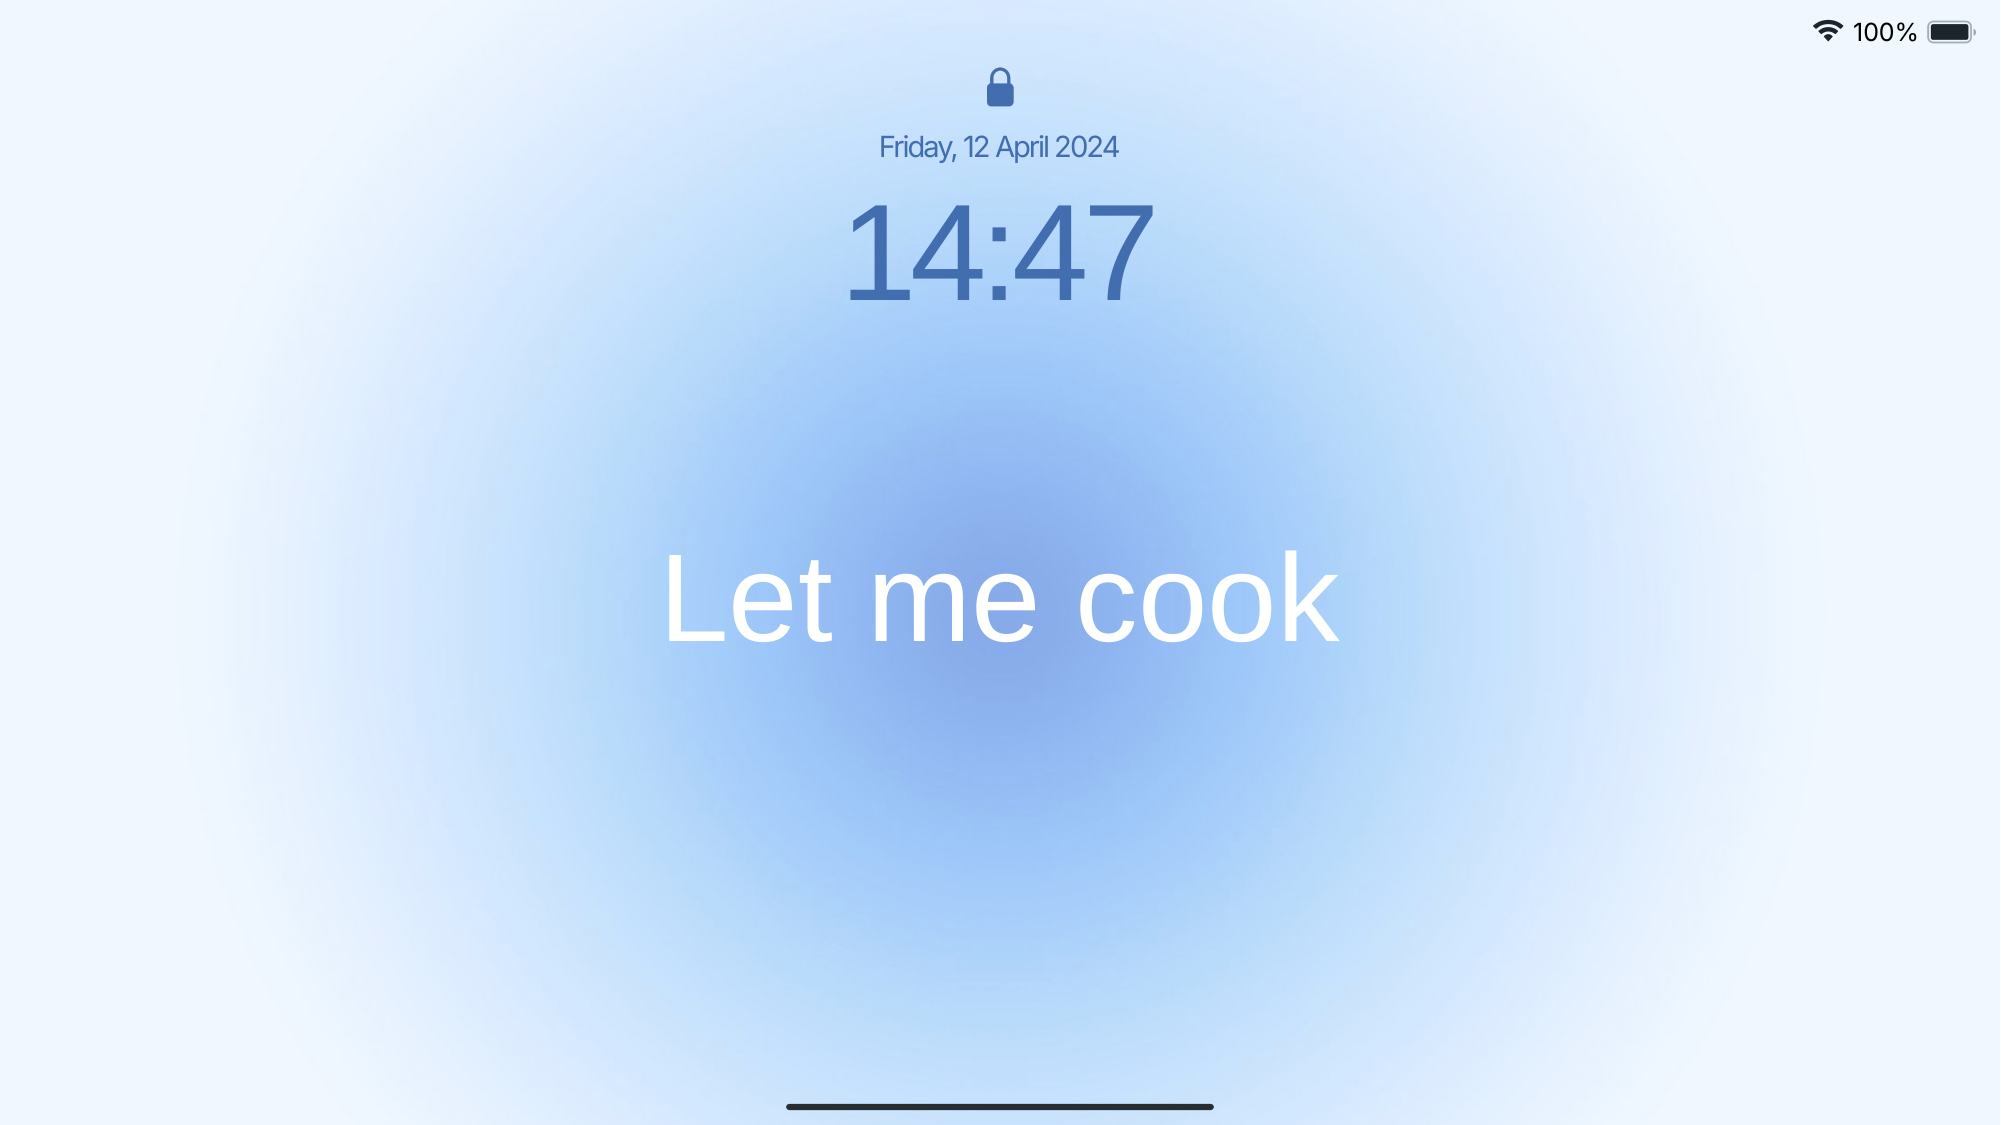

Friday, 12 April 2024
14:47
# Let me cook